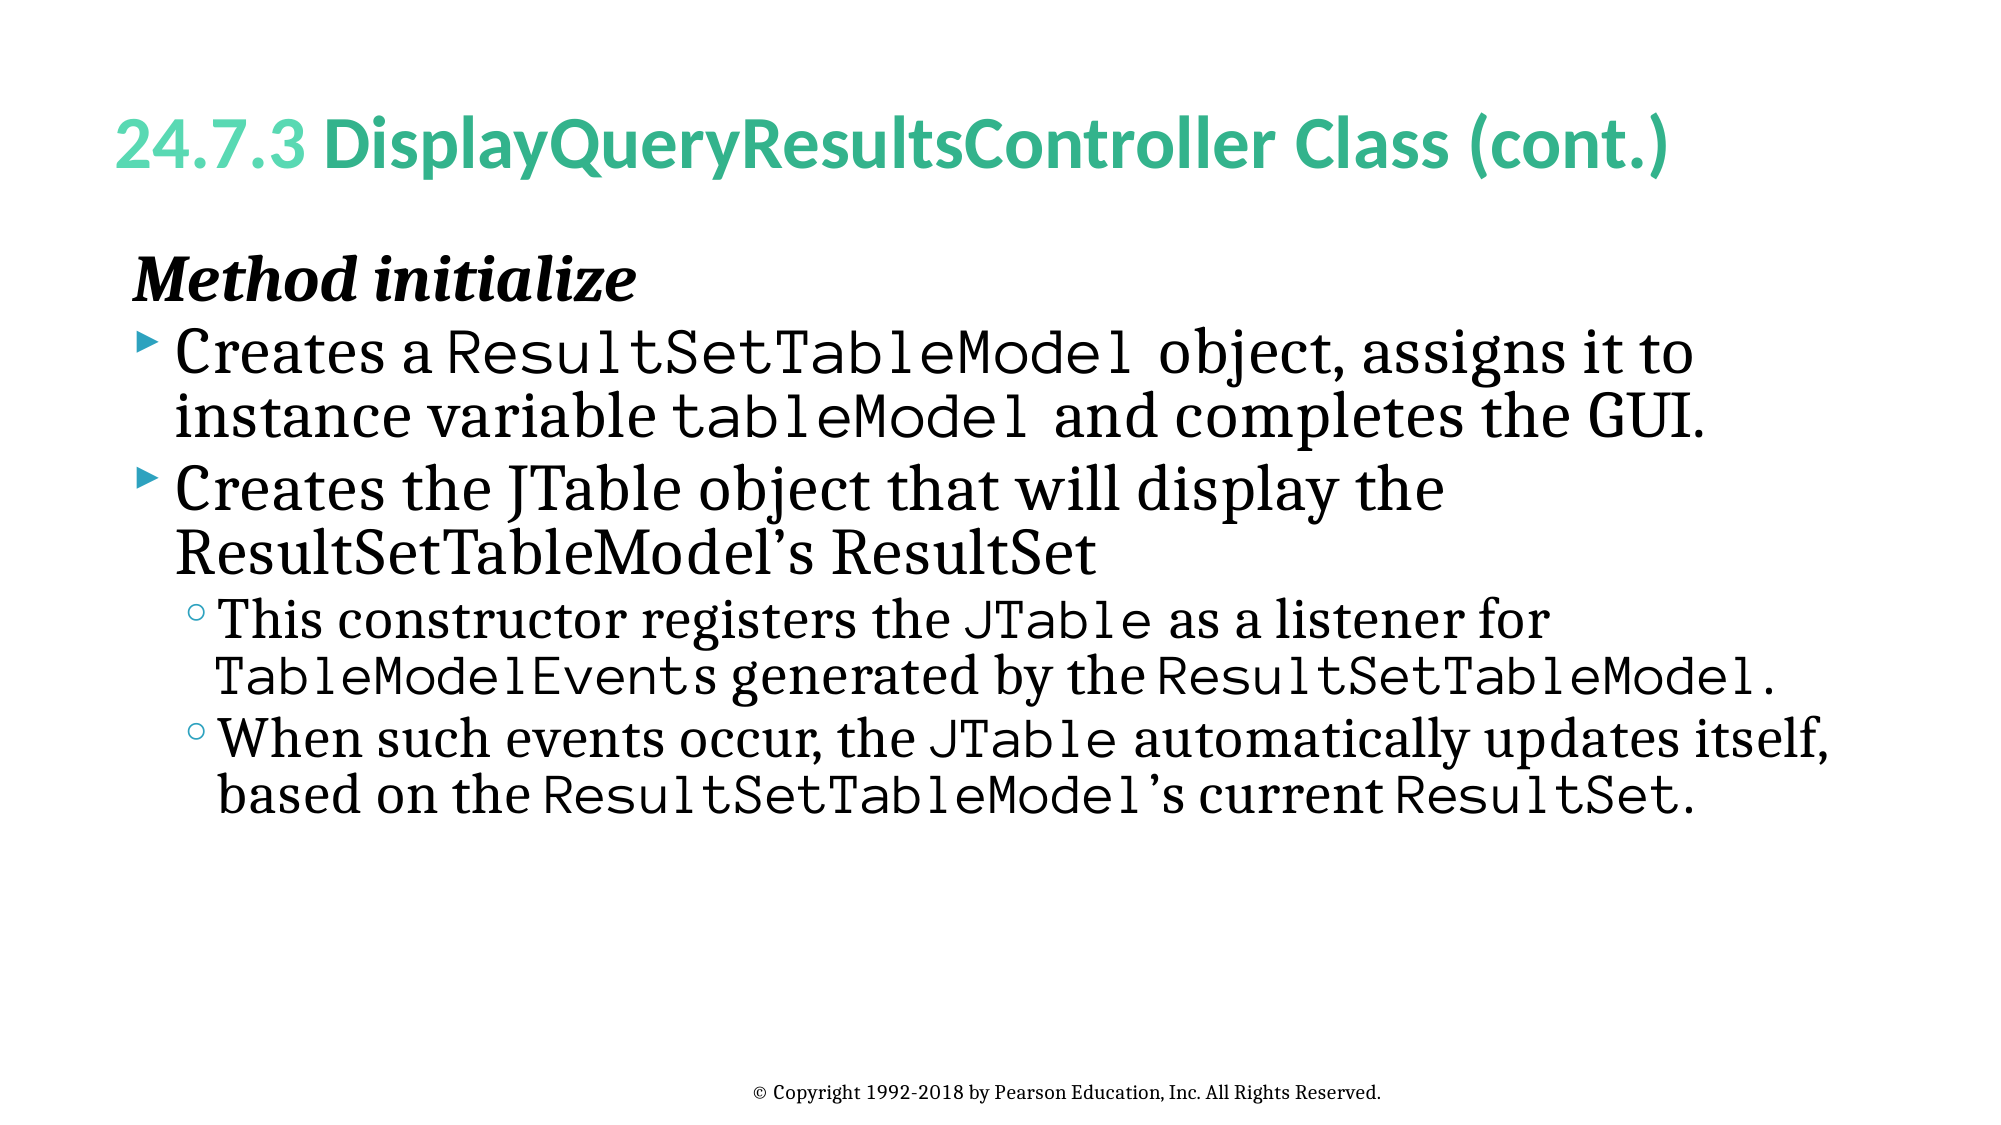

# 24.7.3 DisplayQueryResultsController Class (cont.)
Method initialize
Creates a ResultSetTableModel object, assigns it to instance variable tableModel and completes the GUI.
Creates the JTable object that will display the ResultSetTableModel’s ResultSet
This constructor registers the JTable as a listener for TableModelEvents generated by the ResultSetTableModel.
When such events occur, the JTable automatically updates itself, based on the ResultSetTableModel’s current ResultSet.
© Copyright 1992-2018 by Pearson Education, Inc. All Rights Reserved.